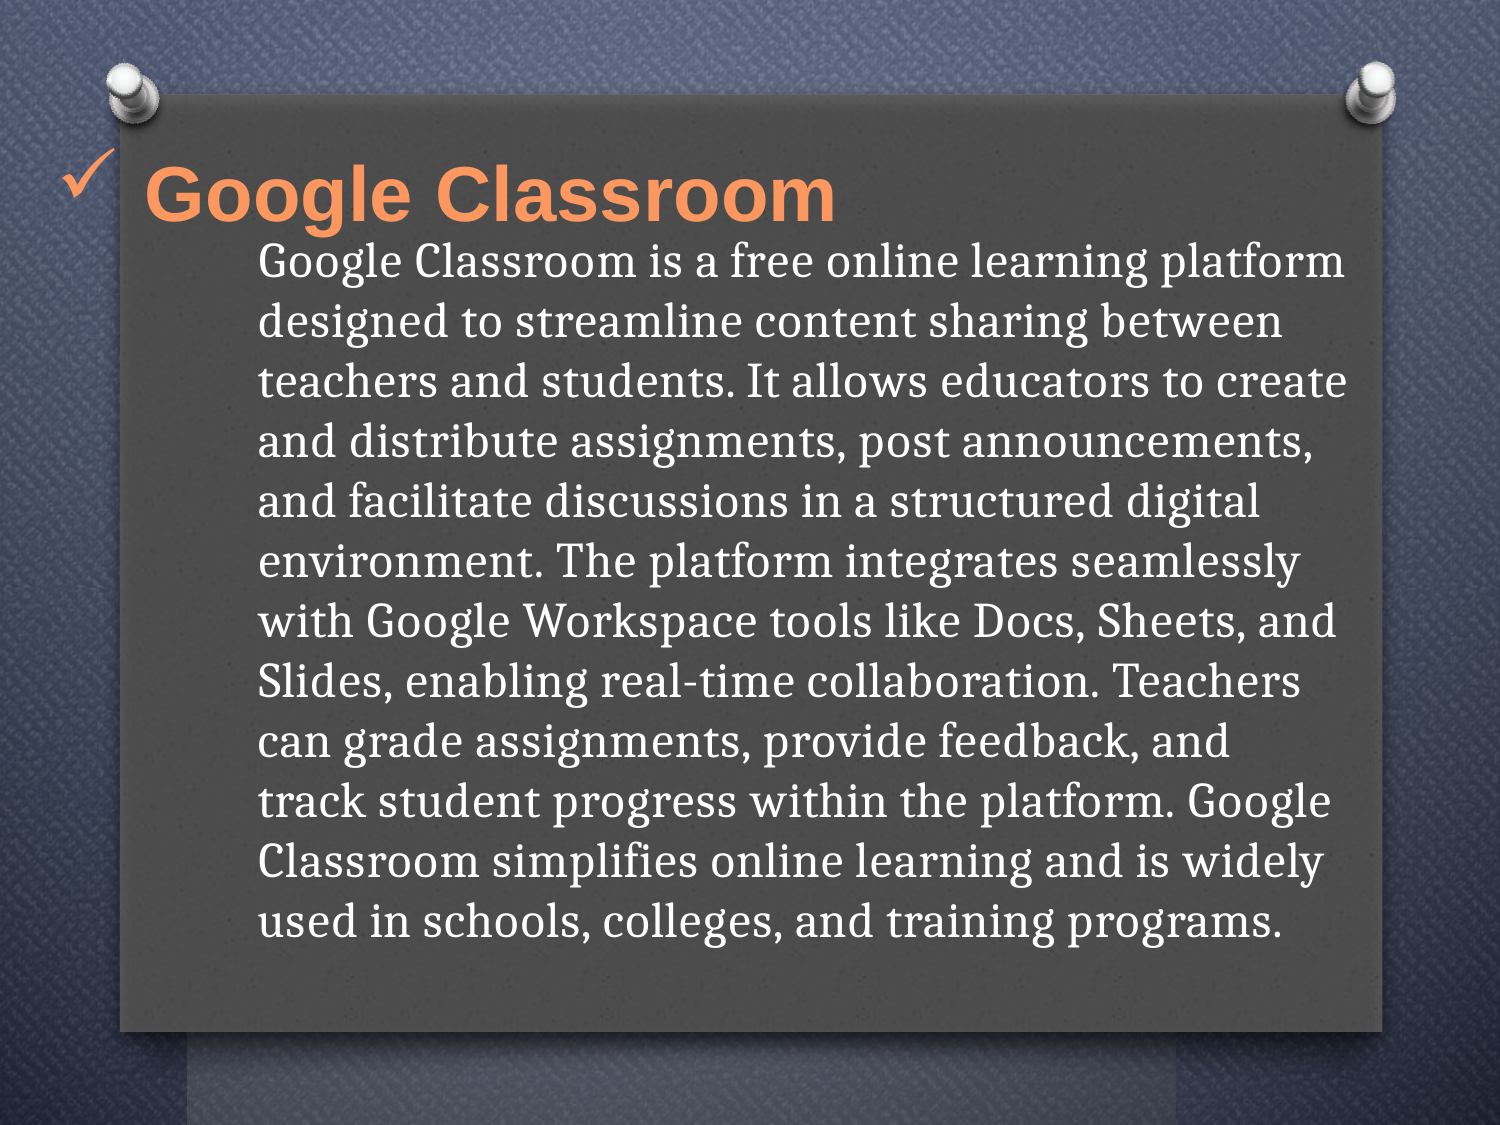

# Google Classroom
Google Classroom is a free online learning platform designed to streamline content sharing between teachers and students. It allows educators to create and distribute assignments, post announcements, and facilitate discussions in a structured digital environment. The platform integrates seamlessly with Google Workspace tools like Docs, Sheets, and Slides, enabling real-time collaboration. Teachers can grade assignments, provide feedback, and track student progress within the platform. Google Classroom simplifies online learning and is widely used in schools, colleges, and training programs.